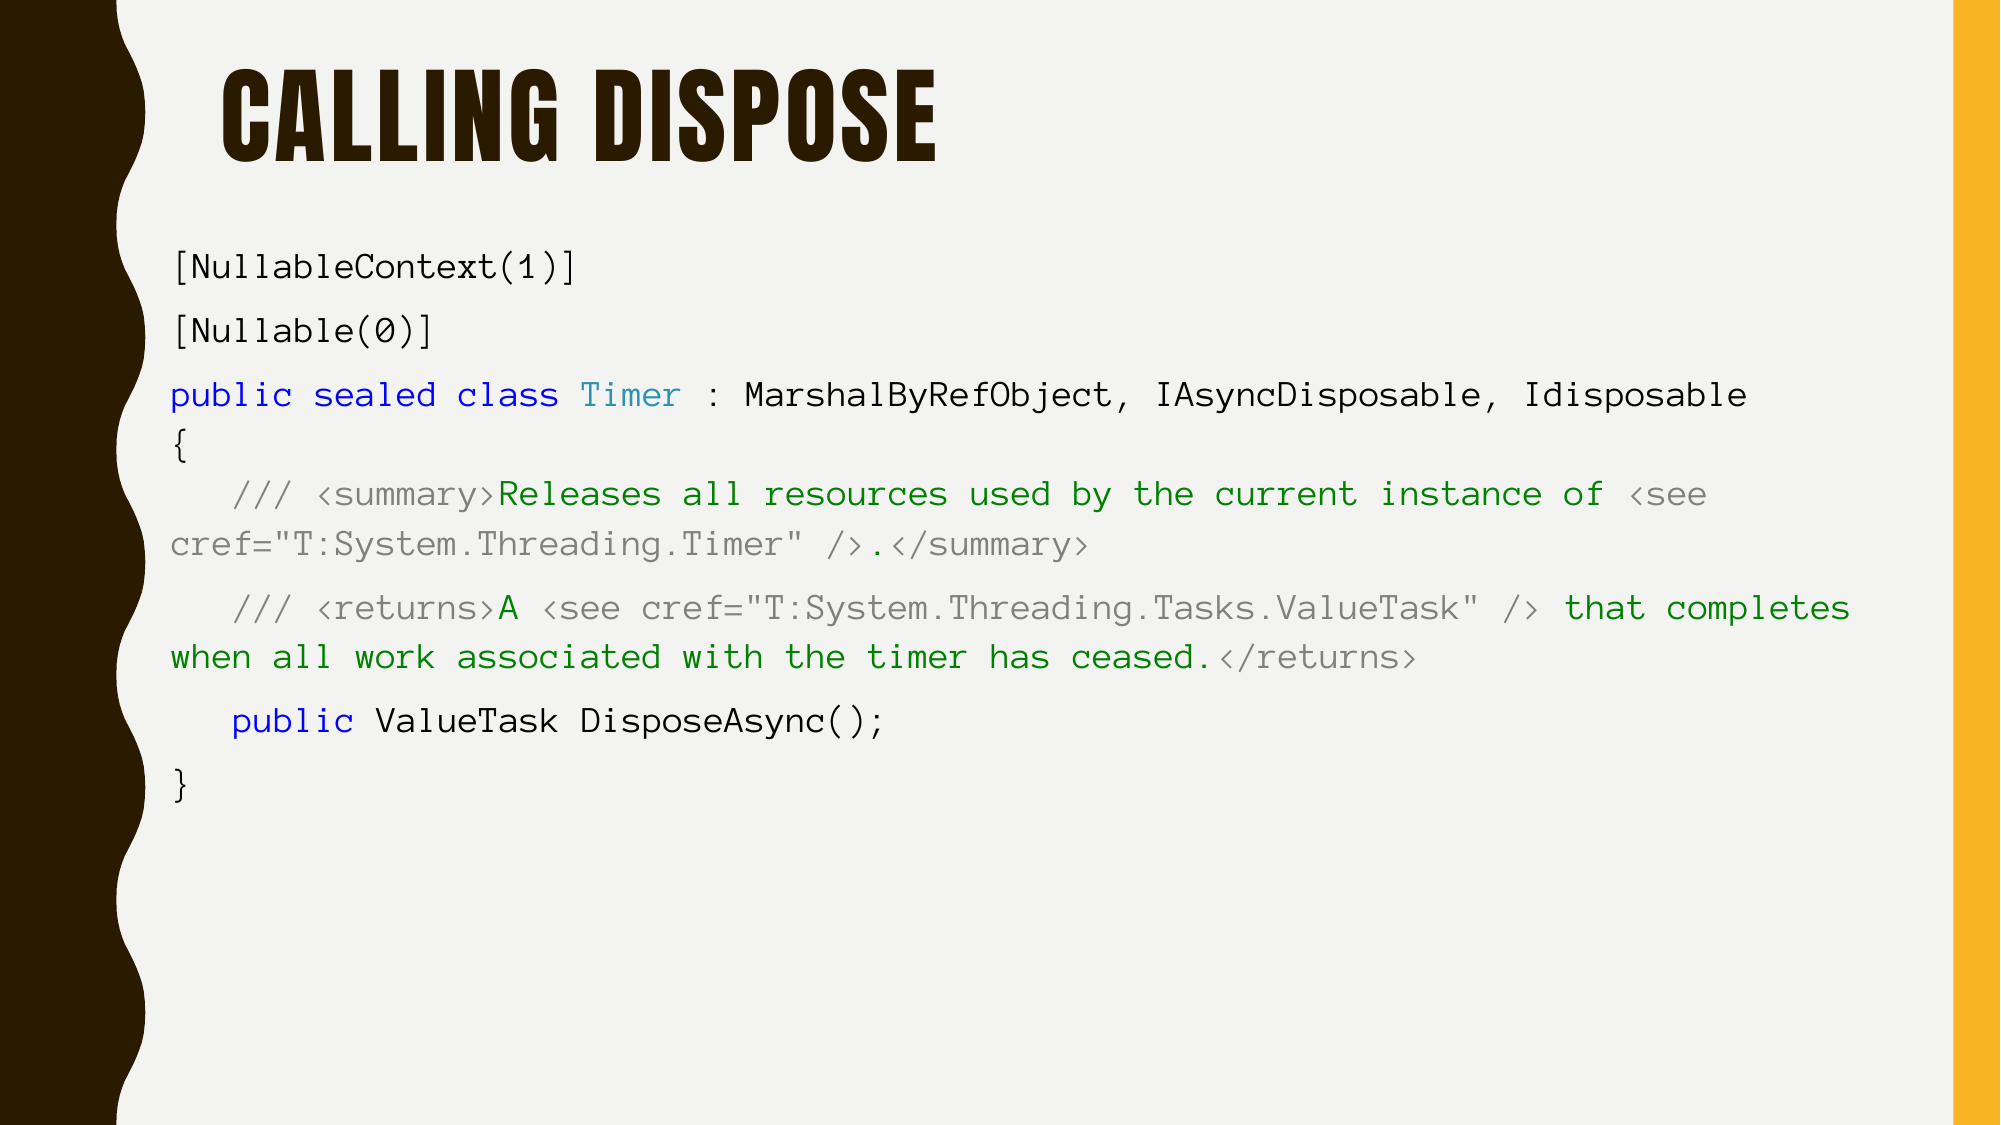

# Calling dispose
[NullableContext(1)]
[Nullable(0)]
public sealed class Timer : MarshalByRefObject, IAsyncDisposable, Idisposable
{
   /// <summary>Releases all resources used by the current instance of <see cref="T:System.Threading.Timer" />.</summary>
   /// <returns>A <see cref="T:System.Threading.Tasks.ValueTask" /> that completes when all work associated with the timer has ceased.</returns>
   public ValueTask DisposeAsync();
}